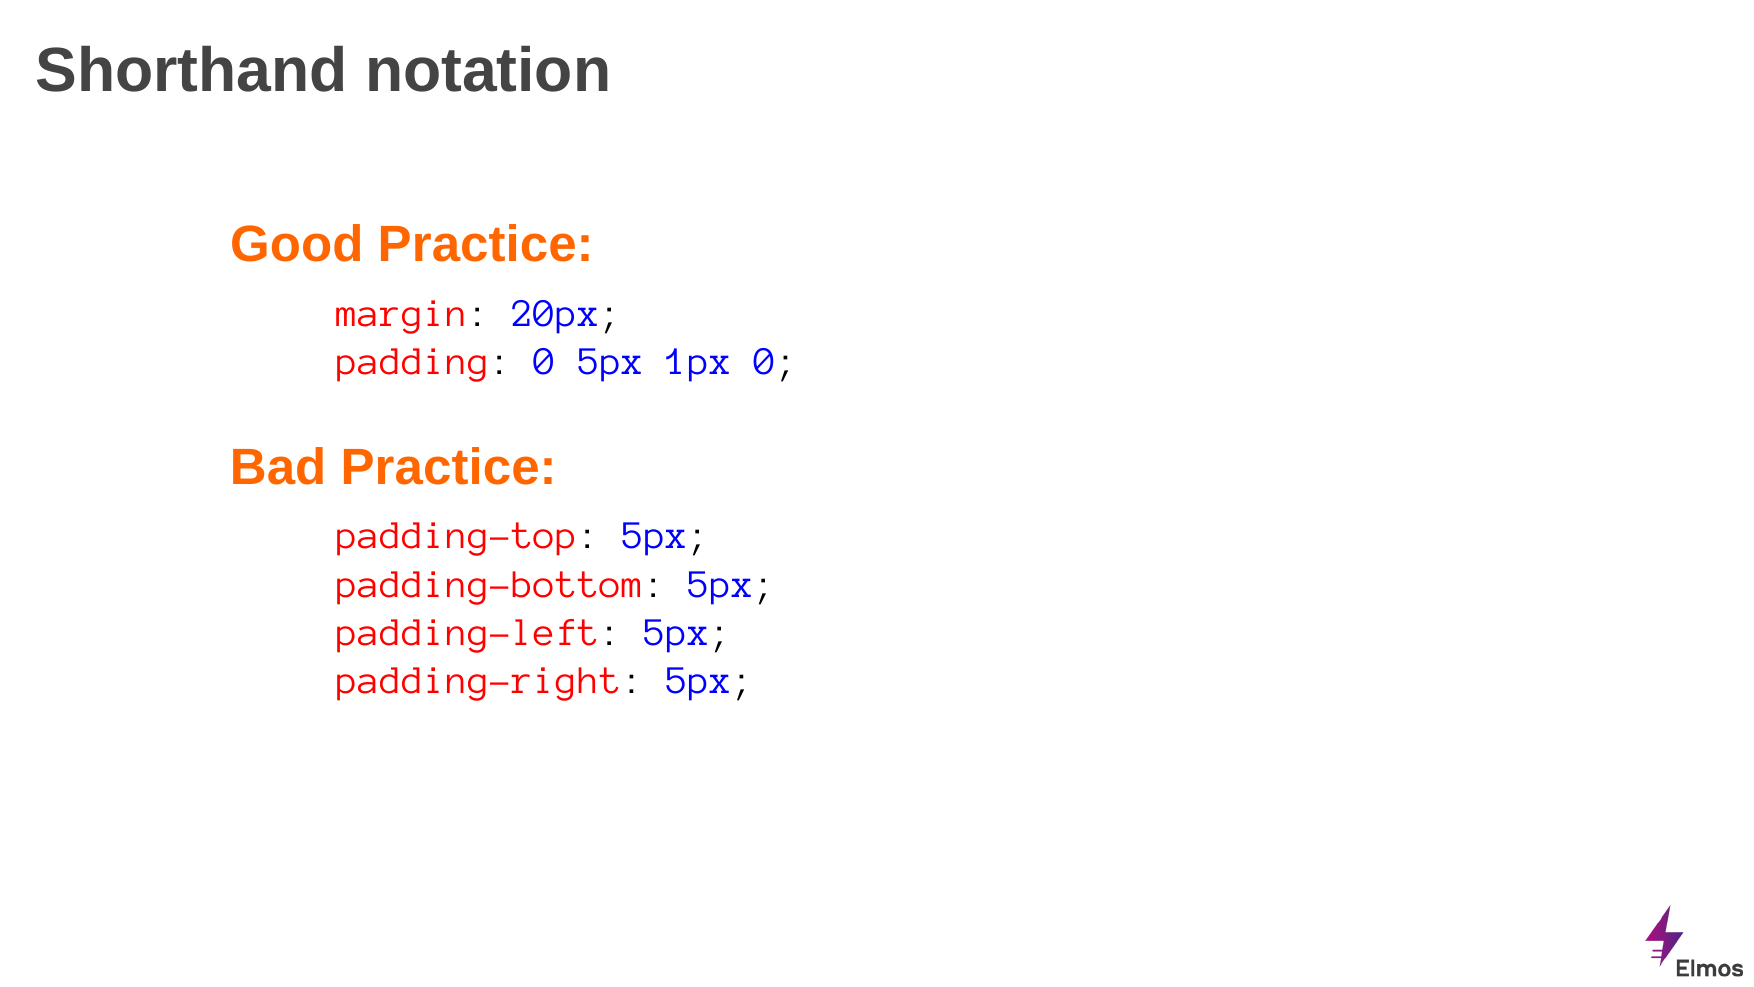

# Shorthand notation
Good Practice:
margin: 20px;
padding: 0 5px 1px 0;
Bad Practice:
padding-top: 5px;
padding-bottom: 5px;
padding-left: 5px;
padding-right: 5px;